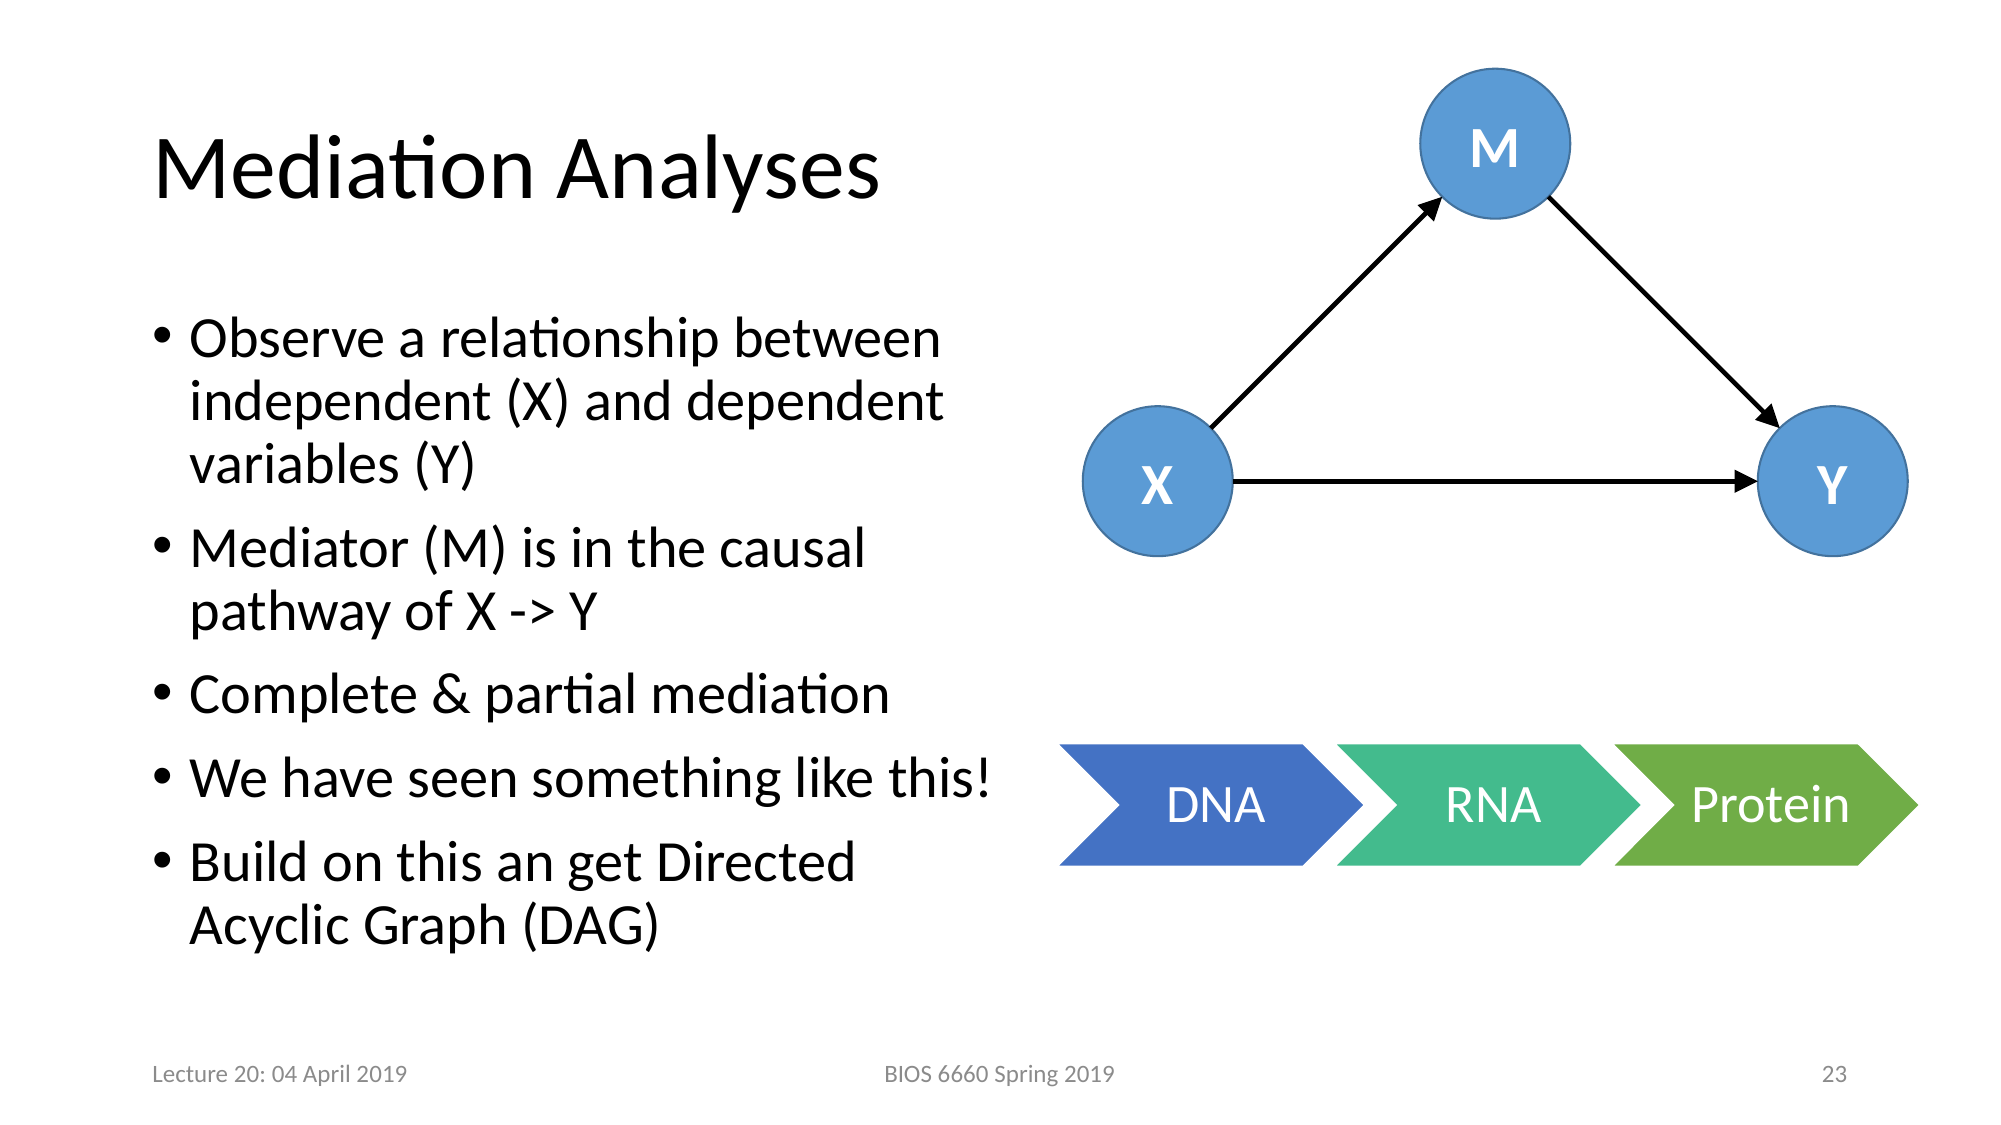

# Mediation Analyses
M
Observe a relationship between independent (X) and dependent variables (Y)
Mediator (M) is in the causal pathway of X -> Y
Complete & partial mediation
We have seen something like this!
Build on this an get Directed Acyclic Graph (DAG)
X
Y
DNA
RNA
Protein
Lecture 20: 04 April 2019
BIOS 6660 Spring 2019
23